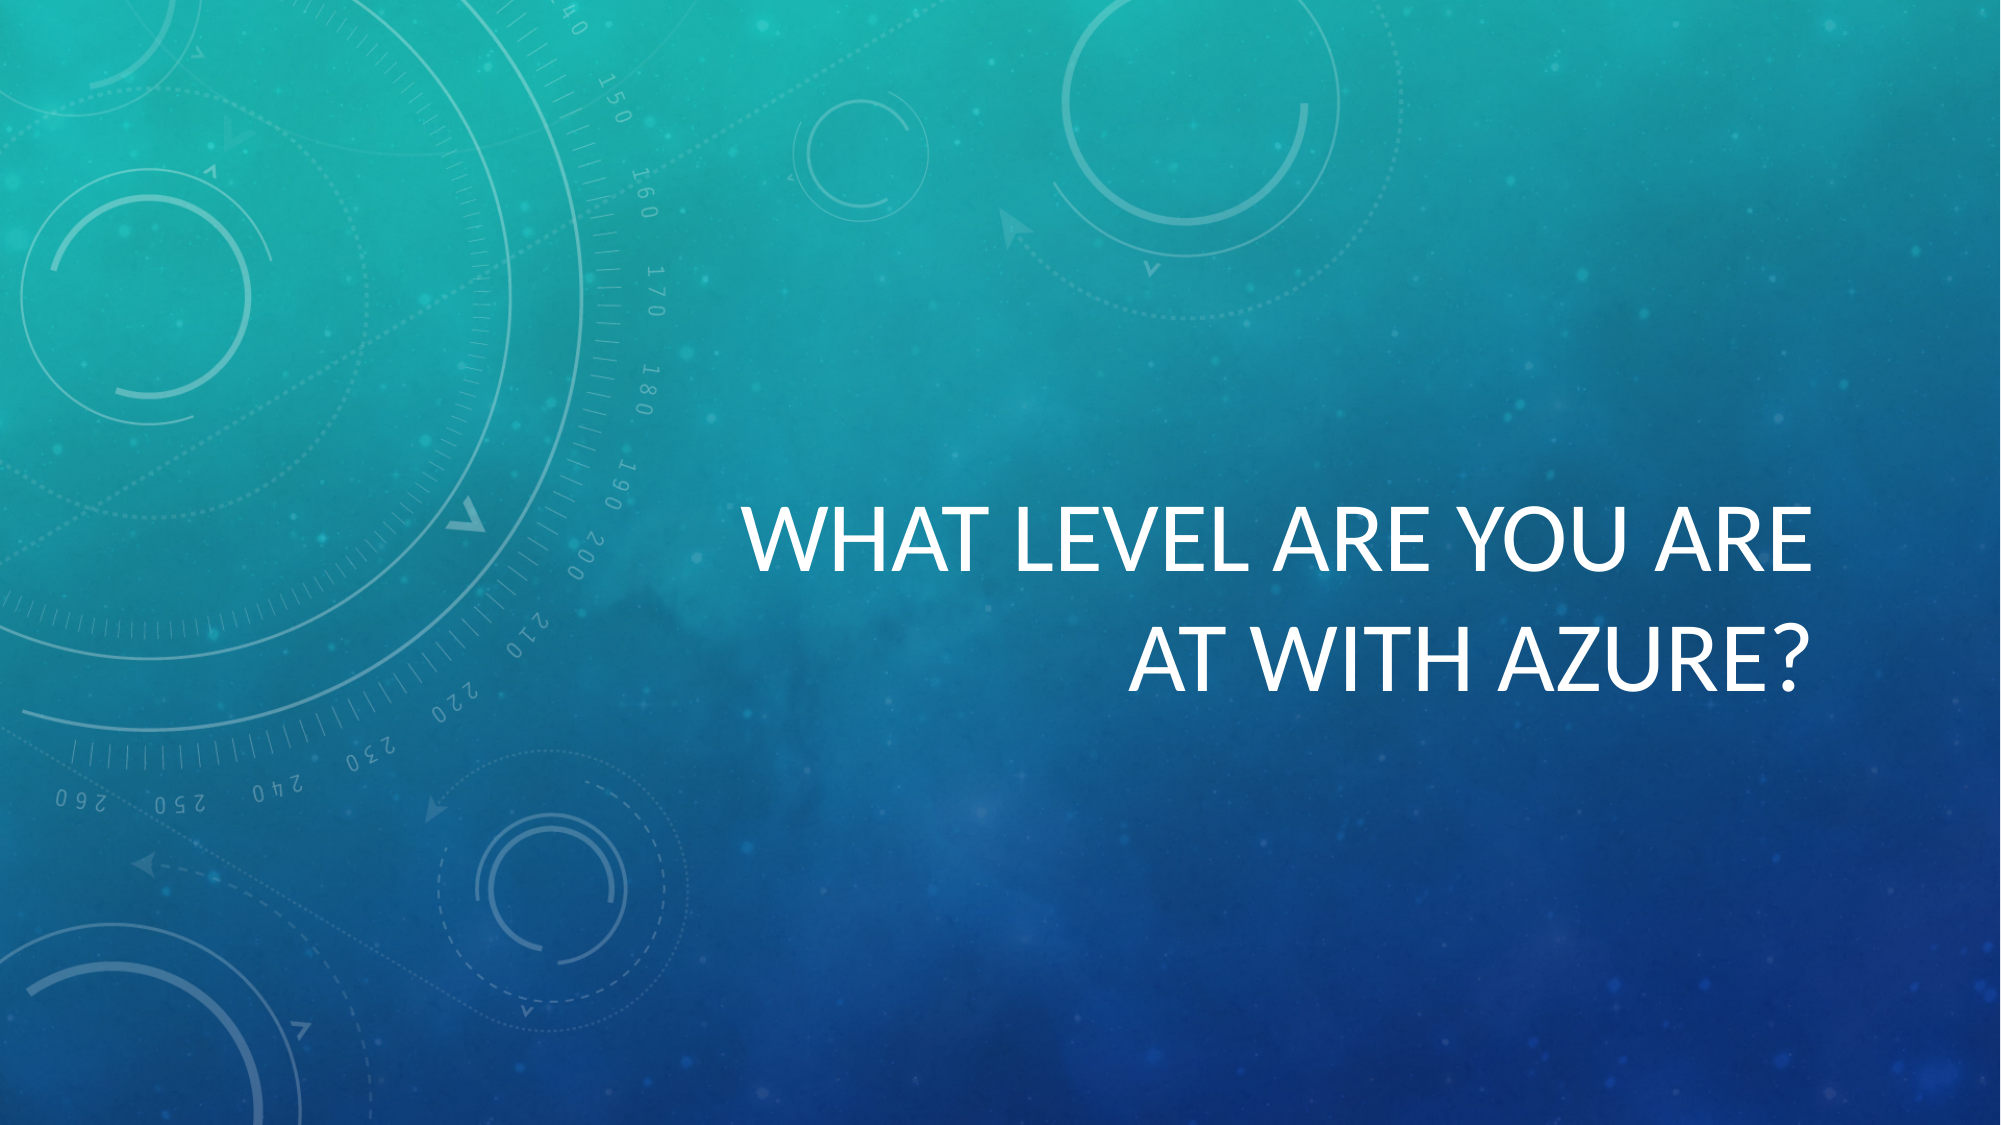

# What level are you are At with Azure?